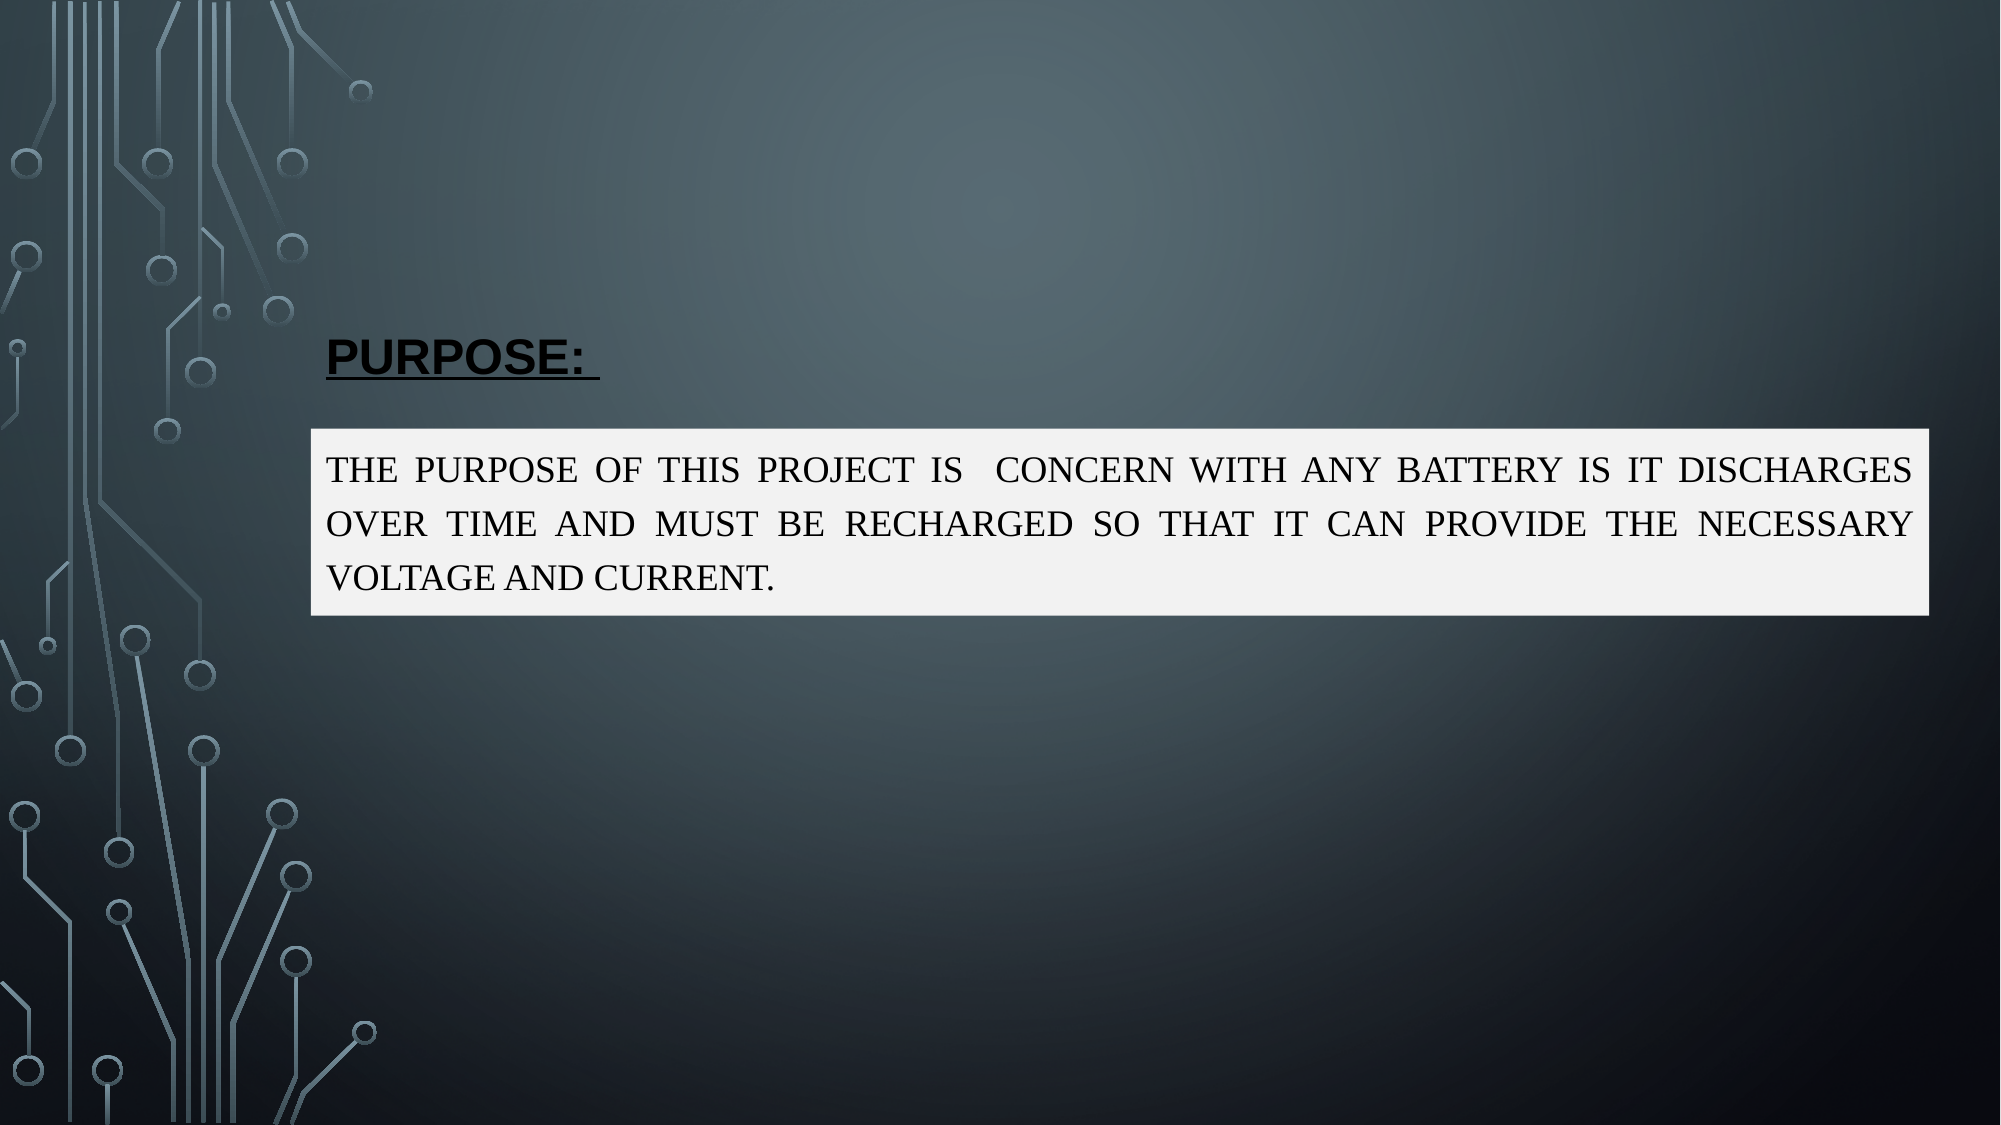

# Purpose:
The purpose of this project is  concern with any battery is it discharges over time and must be recharged so that it can provide the necessary voltage and current.